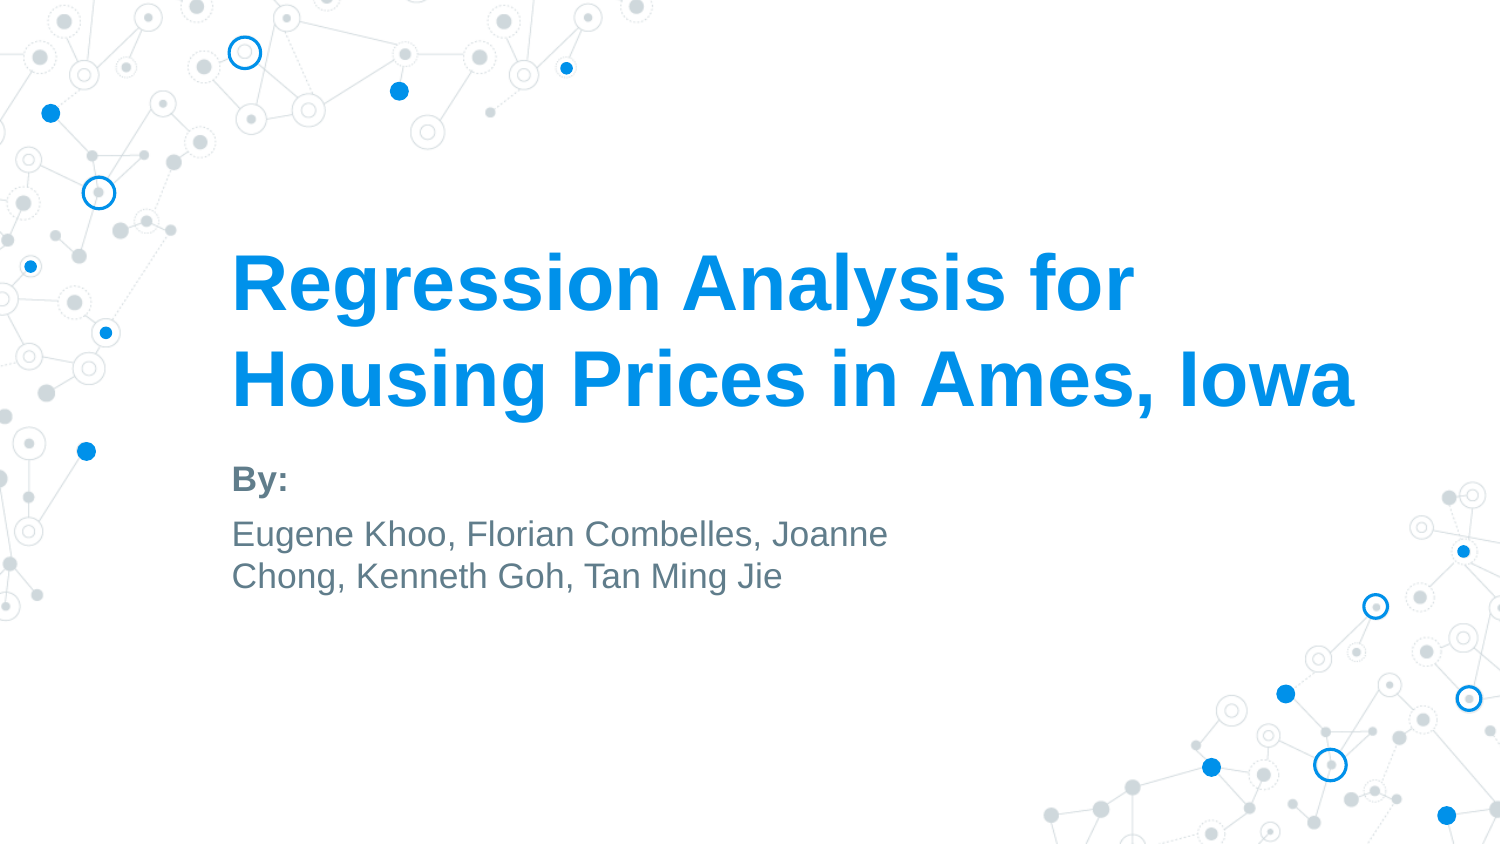

# Regression Analysis for Housing Prices in Ames, Iowa
By:
Eugene Khoo, Florian Combelles, Joanne Chong, Kenneth Goh, Tan Ming Jie